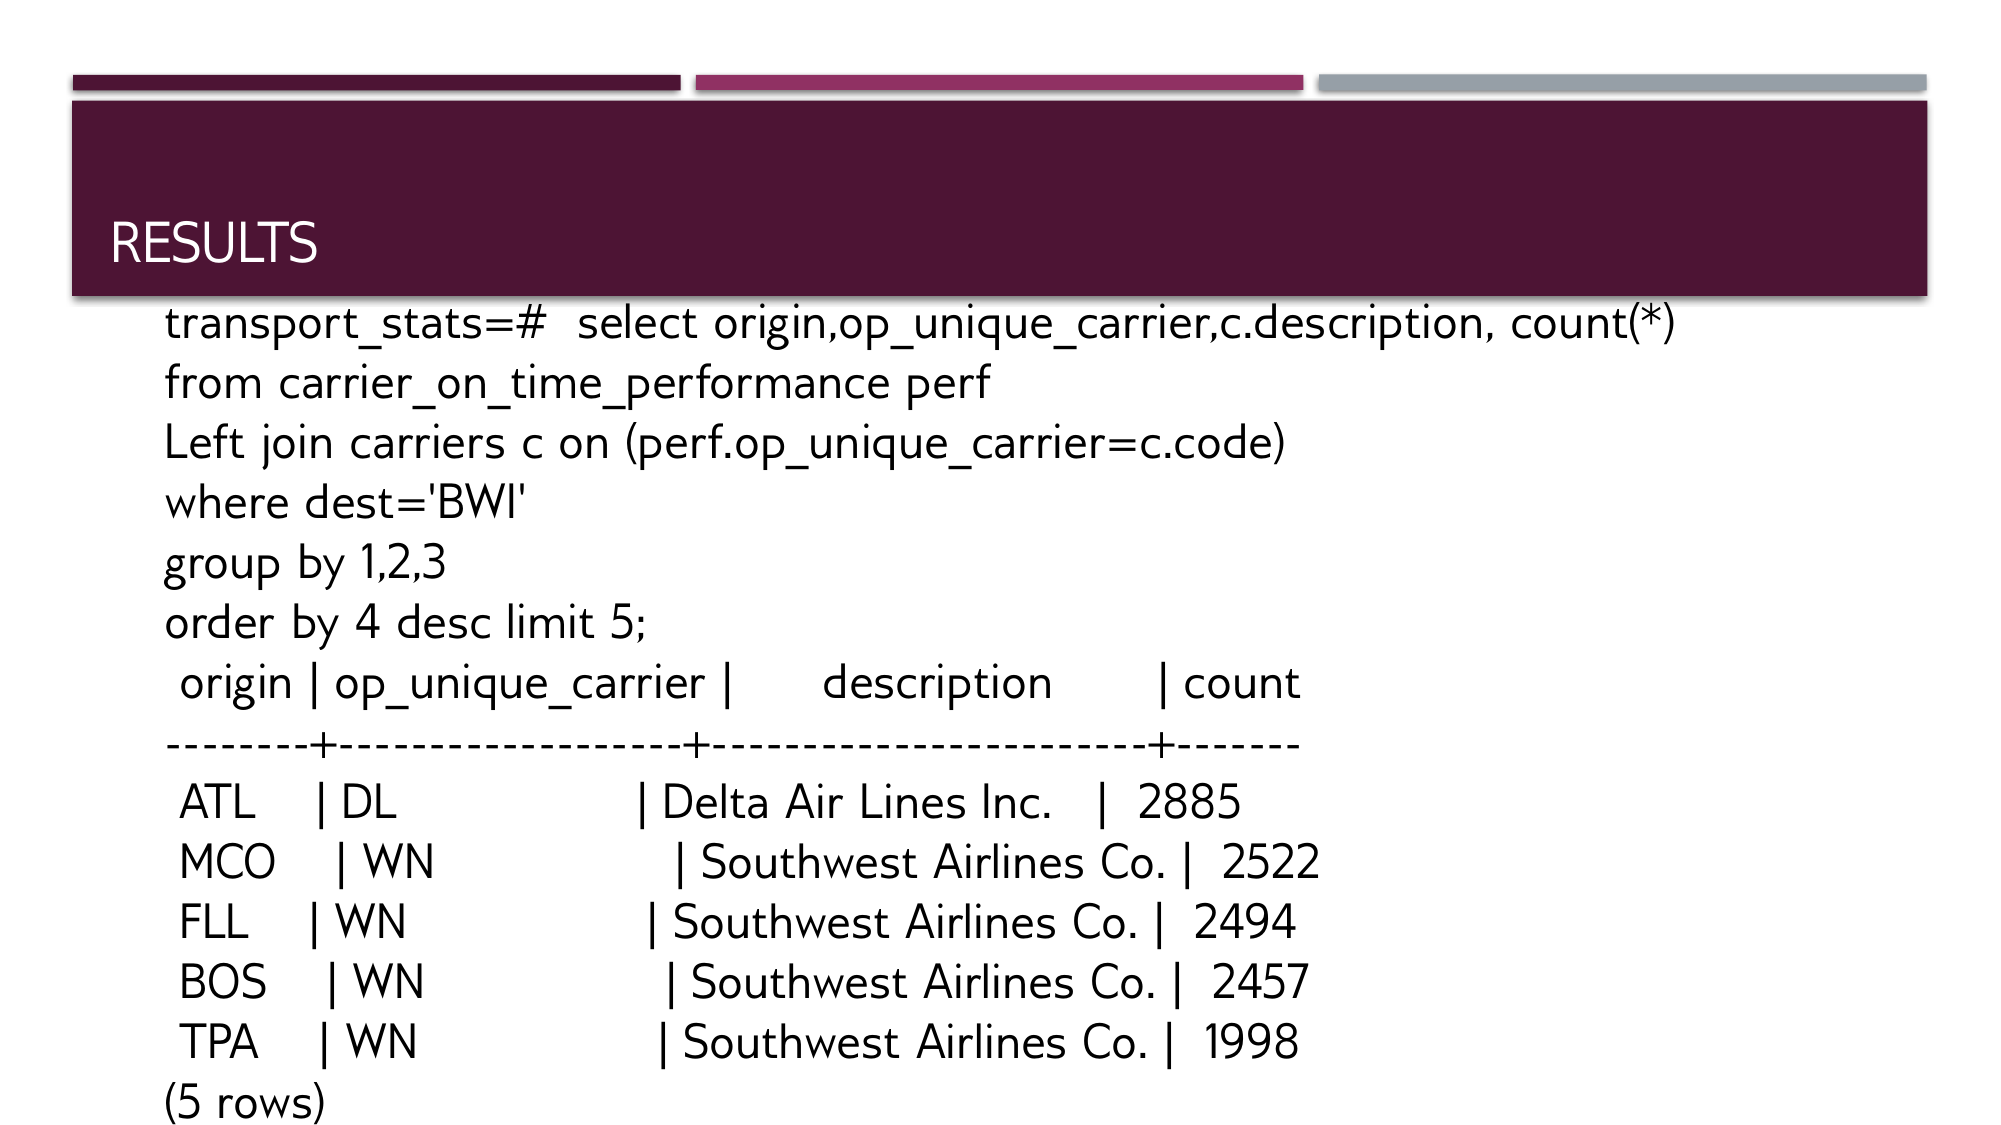

# results
transport_stats=#  select origin,op_unique_carrier,c.description, count(*)
from carrier_on_time_performance perf
Left join carriers c on (perf.op_unique_carrier=c.code)
where dest='BWI'
group by 1,2,3
order by 4 desc limit 5;
 origin | op_unique_carrier |      description       | count
--------+-------------------+------------------------+-------
 ATL    | DL                | Delta Air Lines Inc.   |  2885
 MCO    | WN                | Southwest Airlines Co. |  2522
 FLL    | WN                | Southwest Airlines Co. |  2494
 BOS    | WN                | Southwest Airlines Co. |  2457
 TPA    | WN                | Southwest Airlines Co. |  1998
(5 rows)